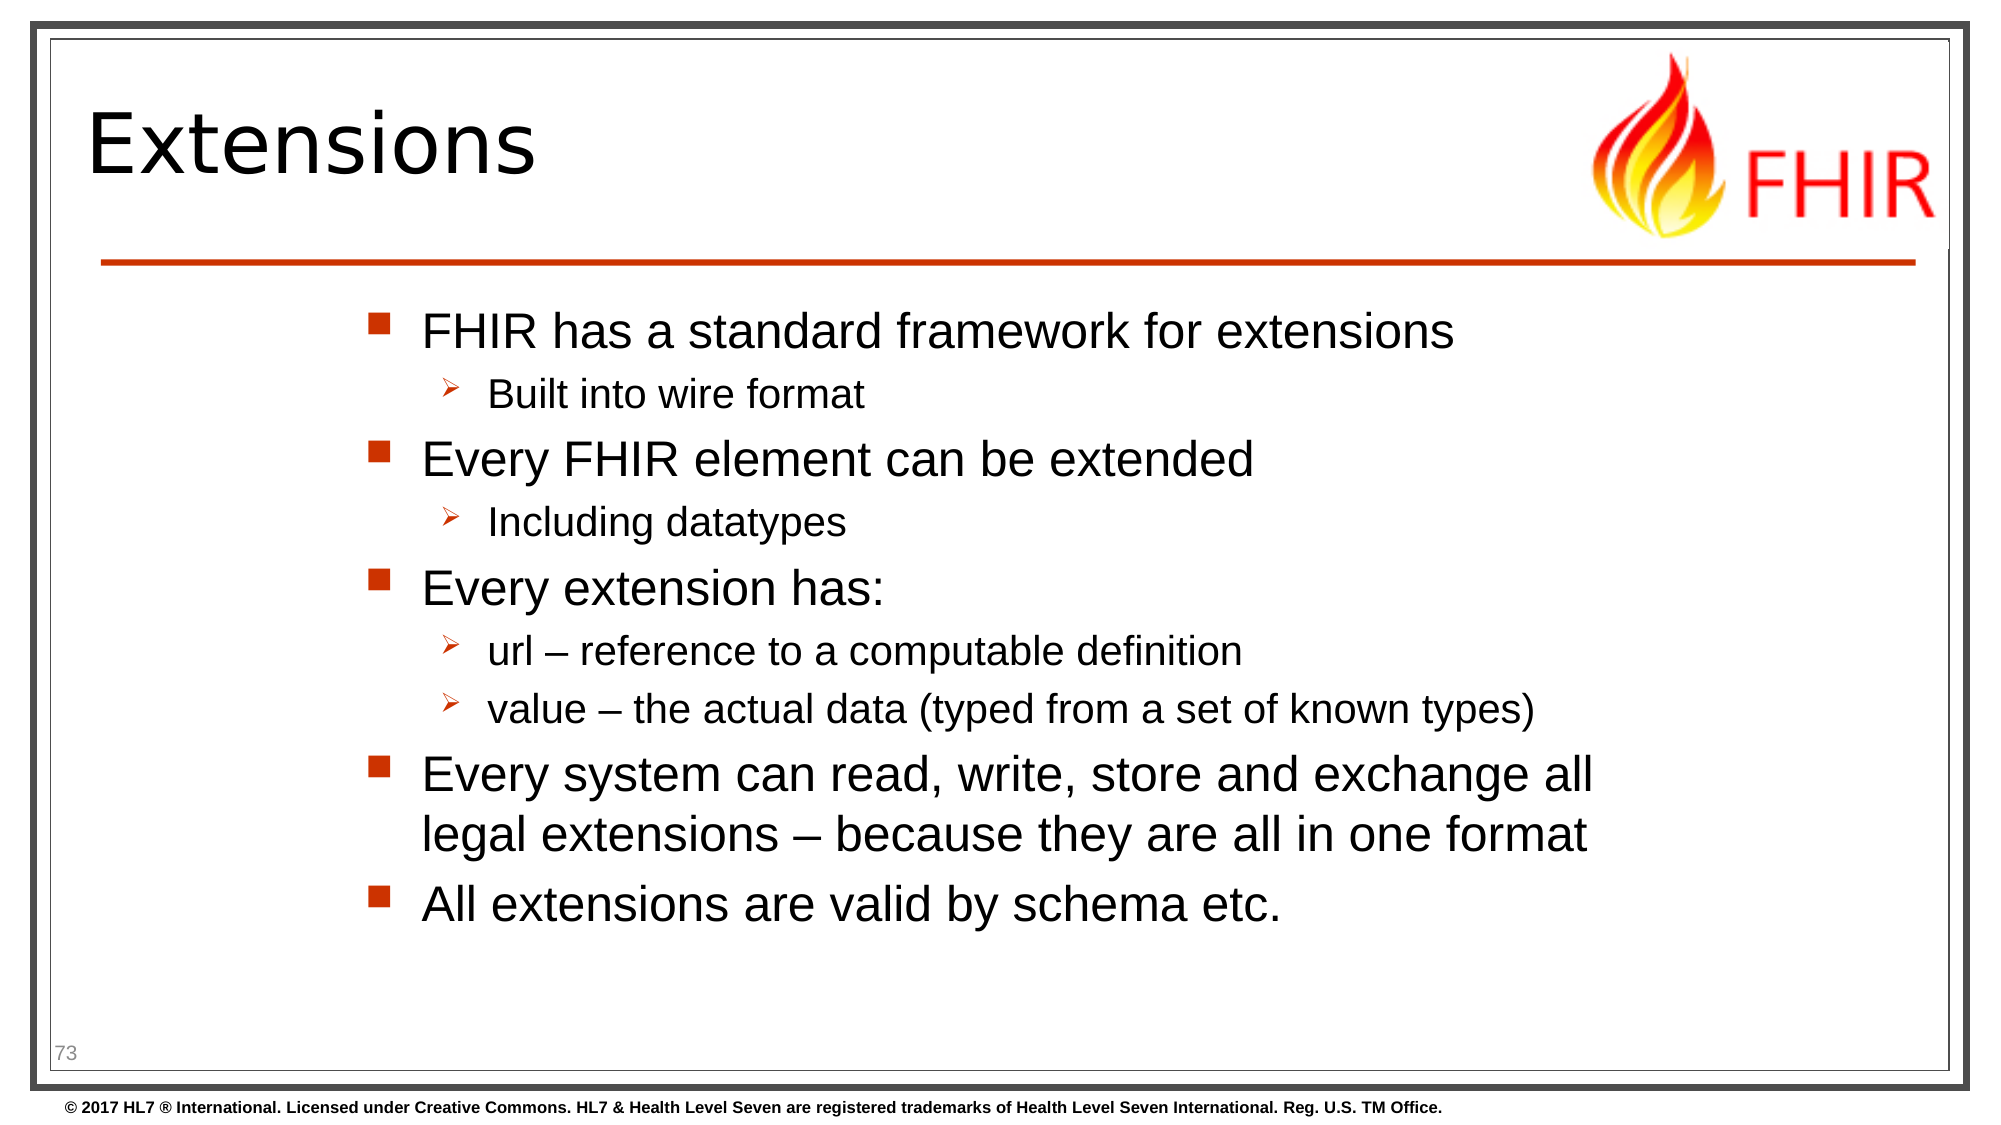

# Extensions
FHIR has a standard framework for extensions
Built into wire format
Every FHIR element can be extended
Including datatypes
Every extension has:
url – reference to a computable definition
value – the actual data (typed from a set of known types)
Every system can read, write, store and exchange all legal extensions – because they are all in one format
All extensions are valid by schema etc.
73